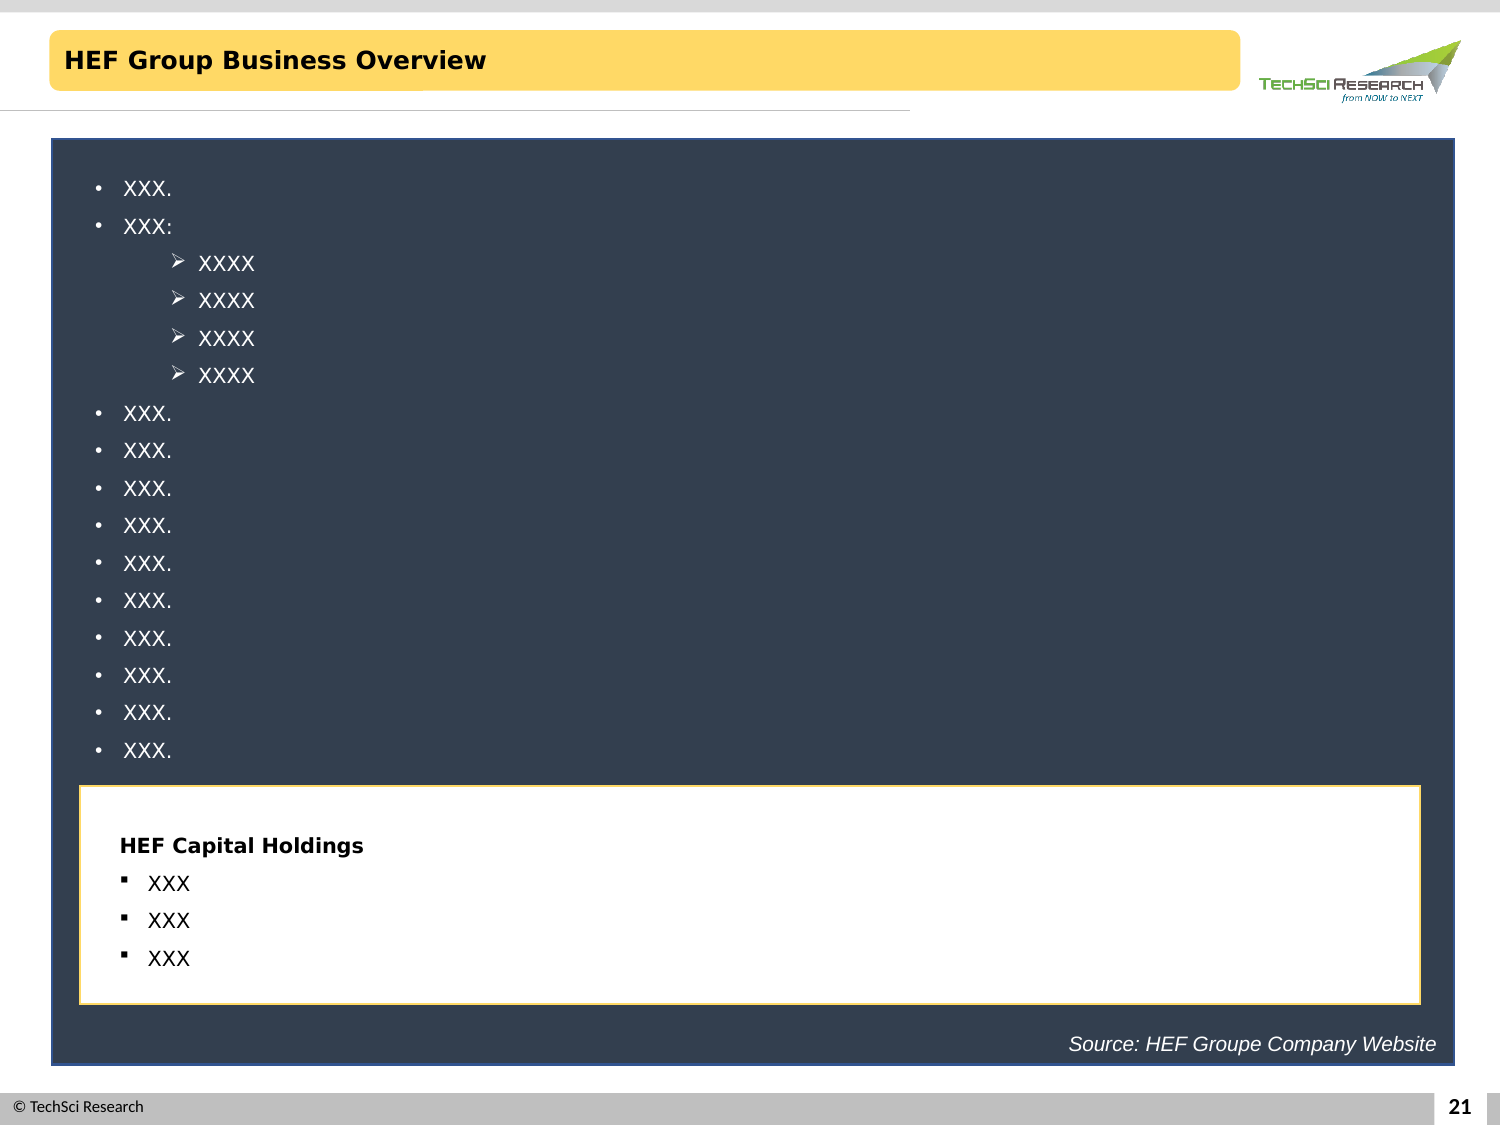

HEF Group Business Overview

XXX.
XXX:
XXXX
XXXX
XXXX
XXXX
XXX.
XXX.
XXX.
XXX.
XXX.
XXX.
XXX.
XXX.
XXX.
XXX.

HEF Capital Holdings
XXX
XXX
XXX
Source: HEF Groupe Company Website